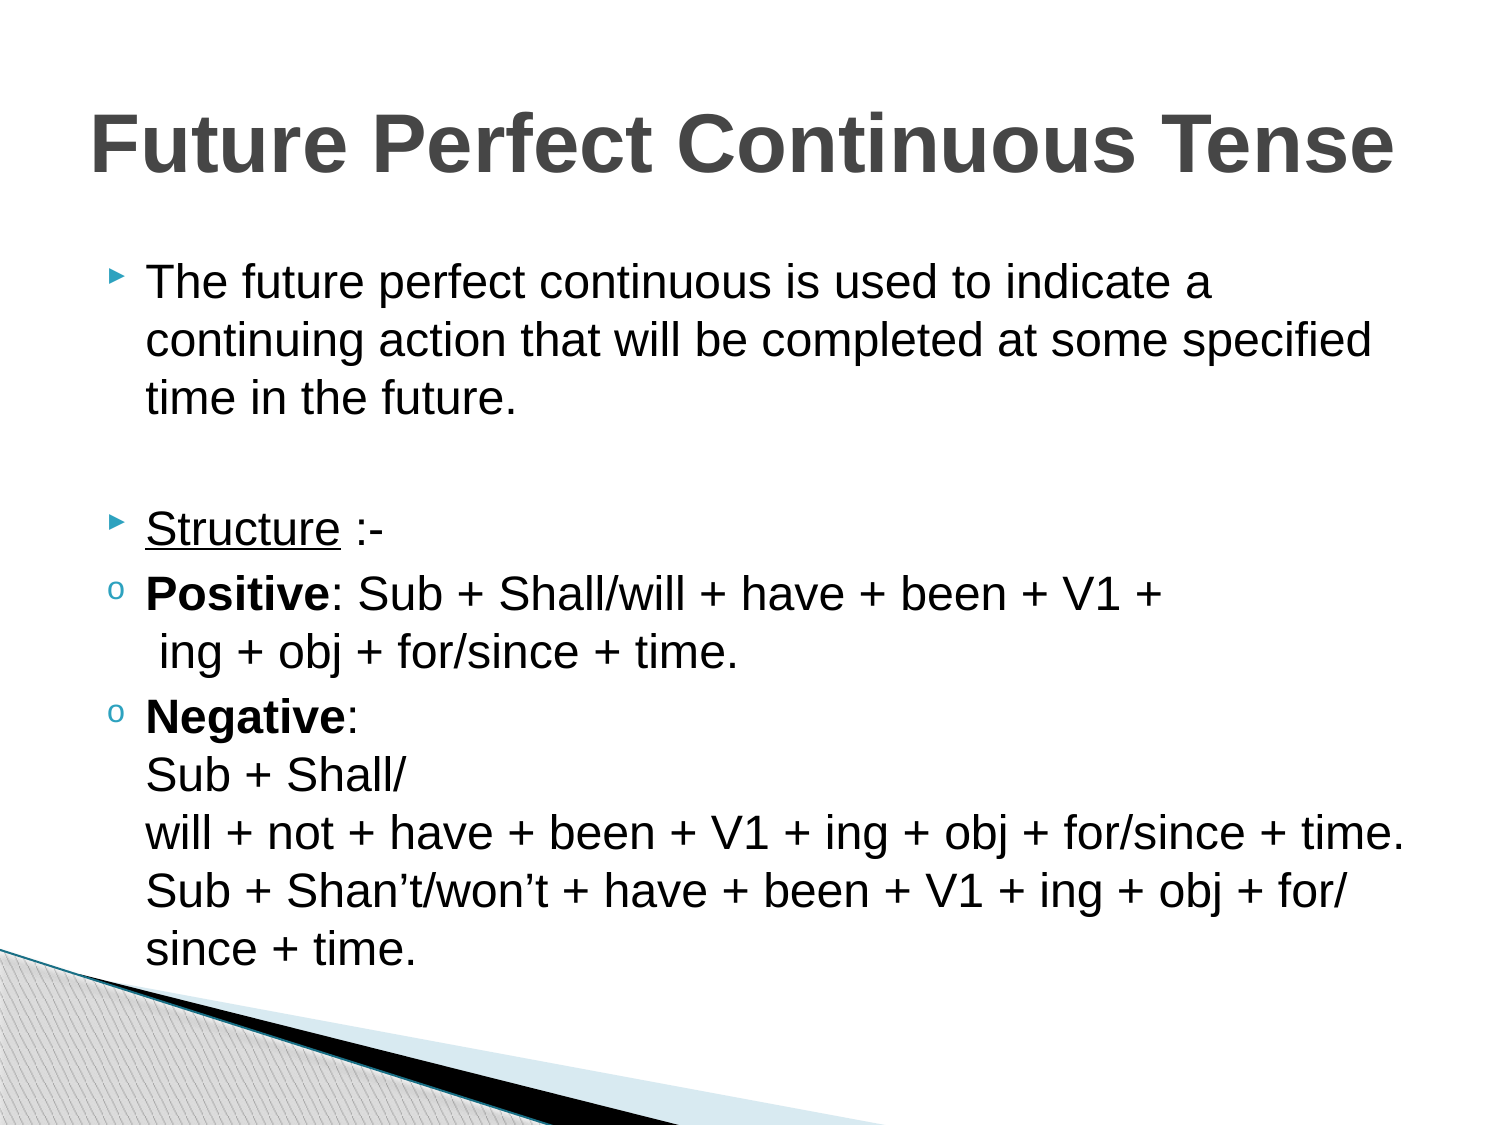

# Future Perfect Continuous Tense
The future perfect continuous is used to indicate a continuing action that will be completed at some specified time in the future.

Structure :-
Positive: Sub + Shall/will + have + been + V1 +  ing + obj + for/since + time.
Negative:
Sub + Shall/will + not + have + been + V1 + ing + obj + for/since + time.
Sub + Shan’t/won’t + have + been + V1 + ing + obj + for/since + time.